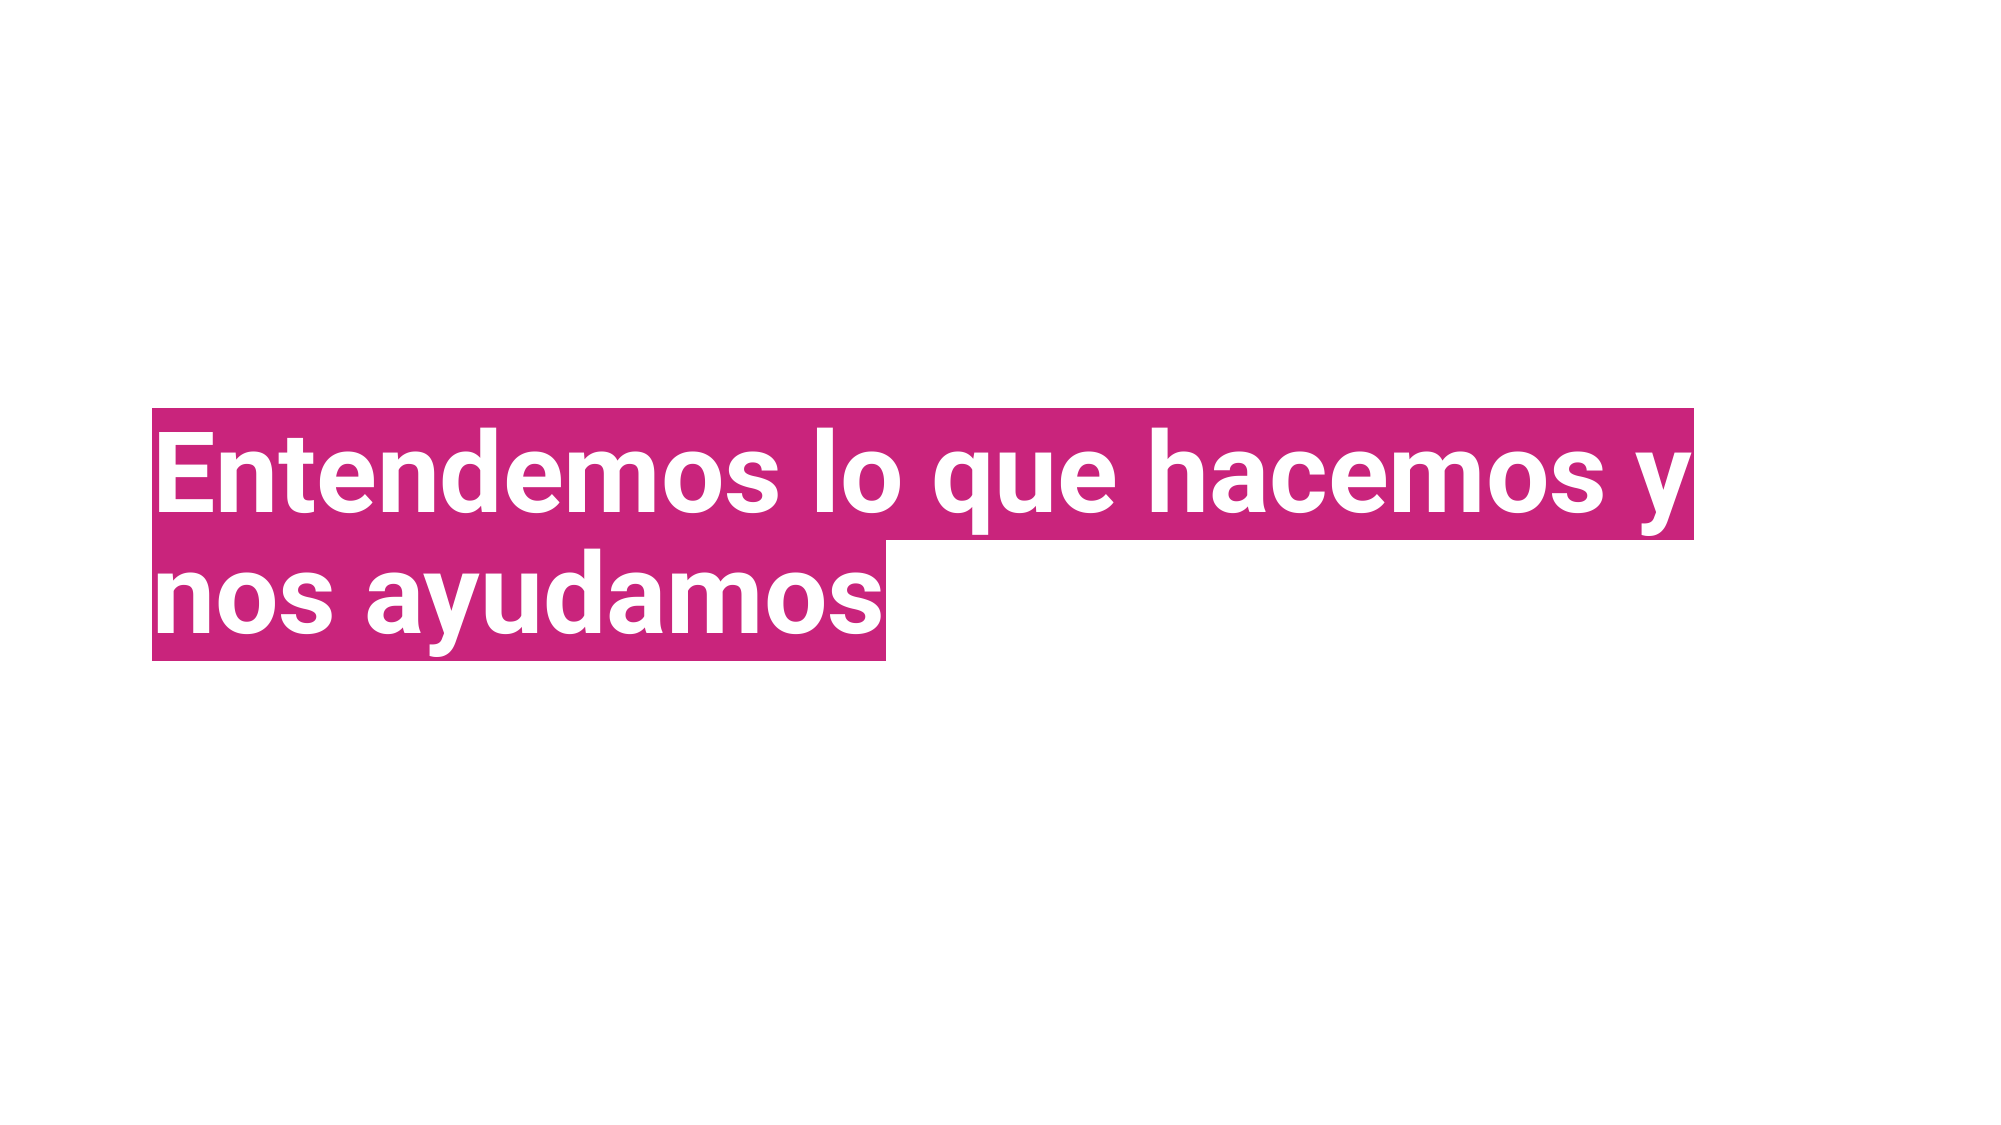

Entendemos lo que hacemos y nos ayudamos